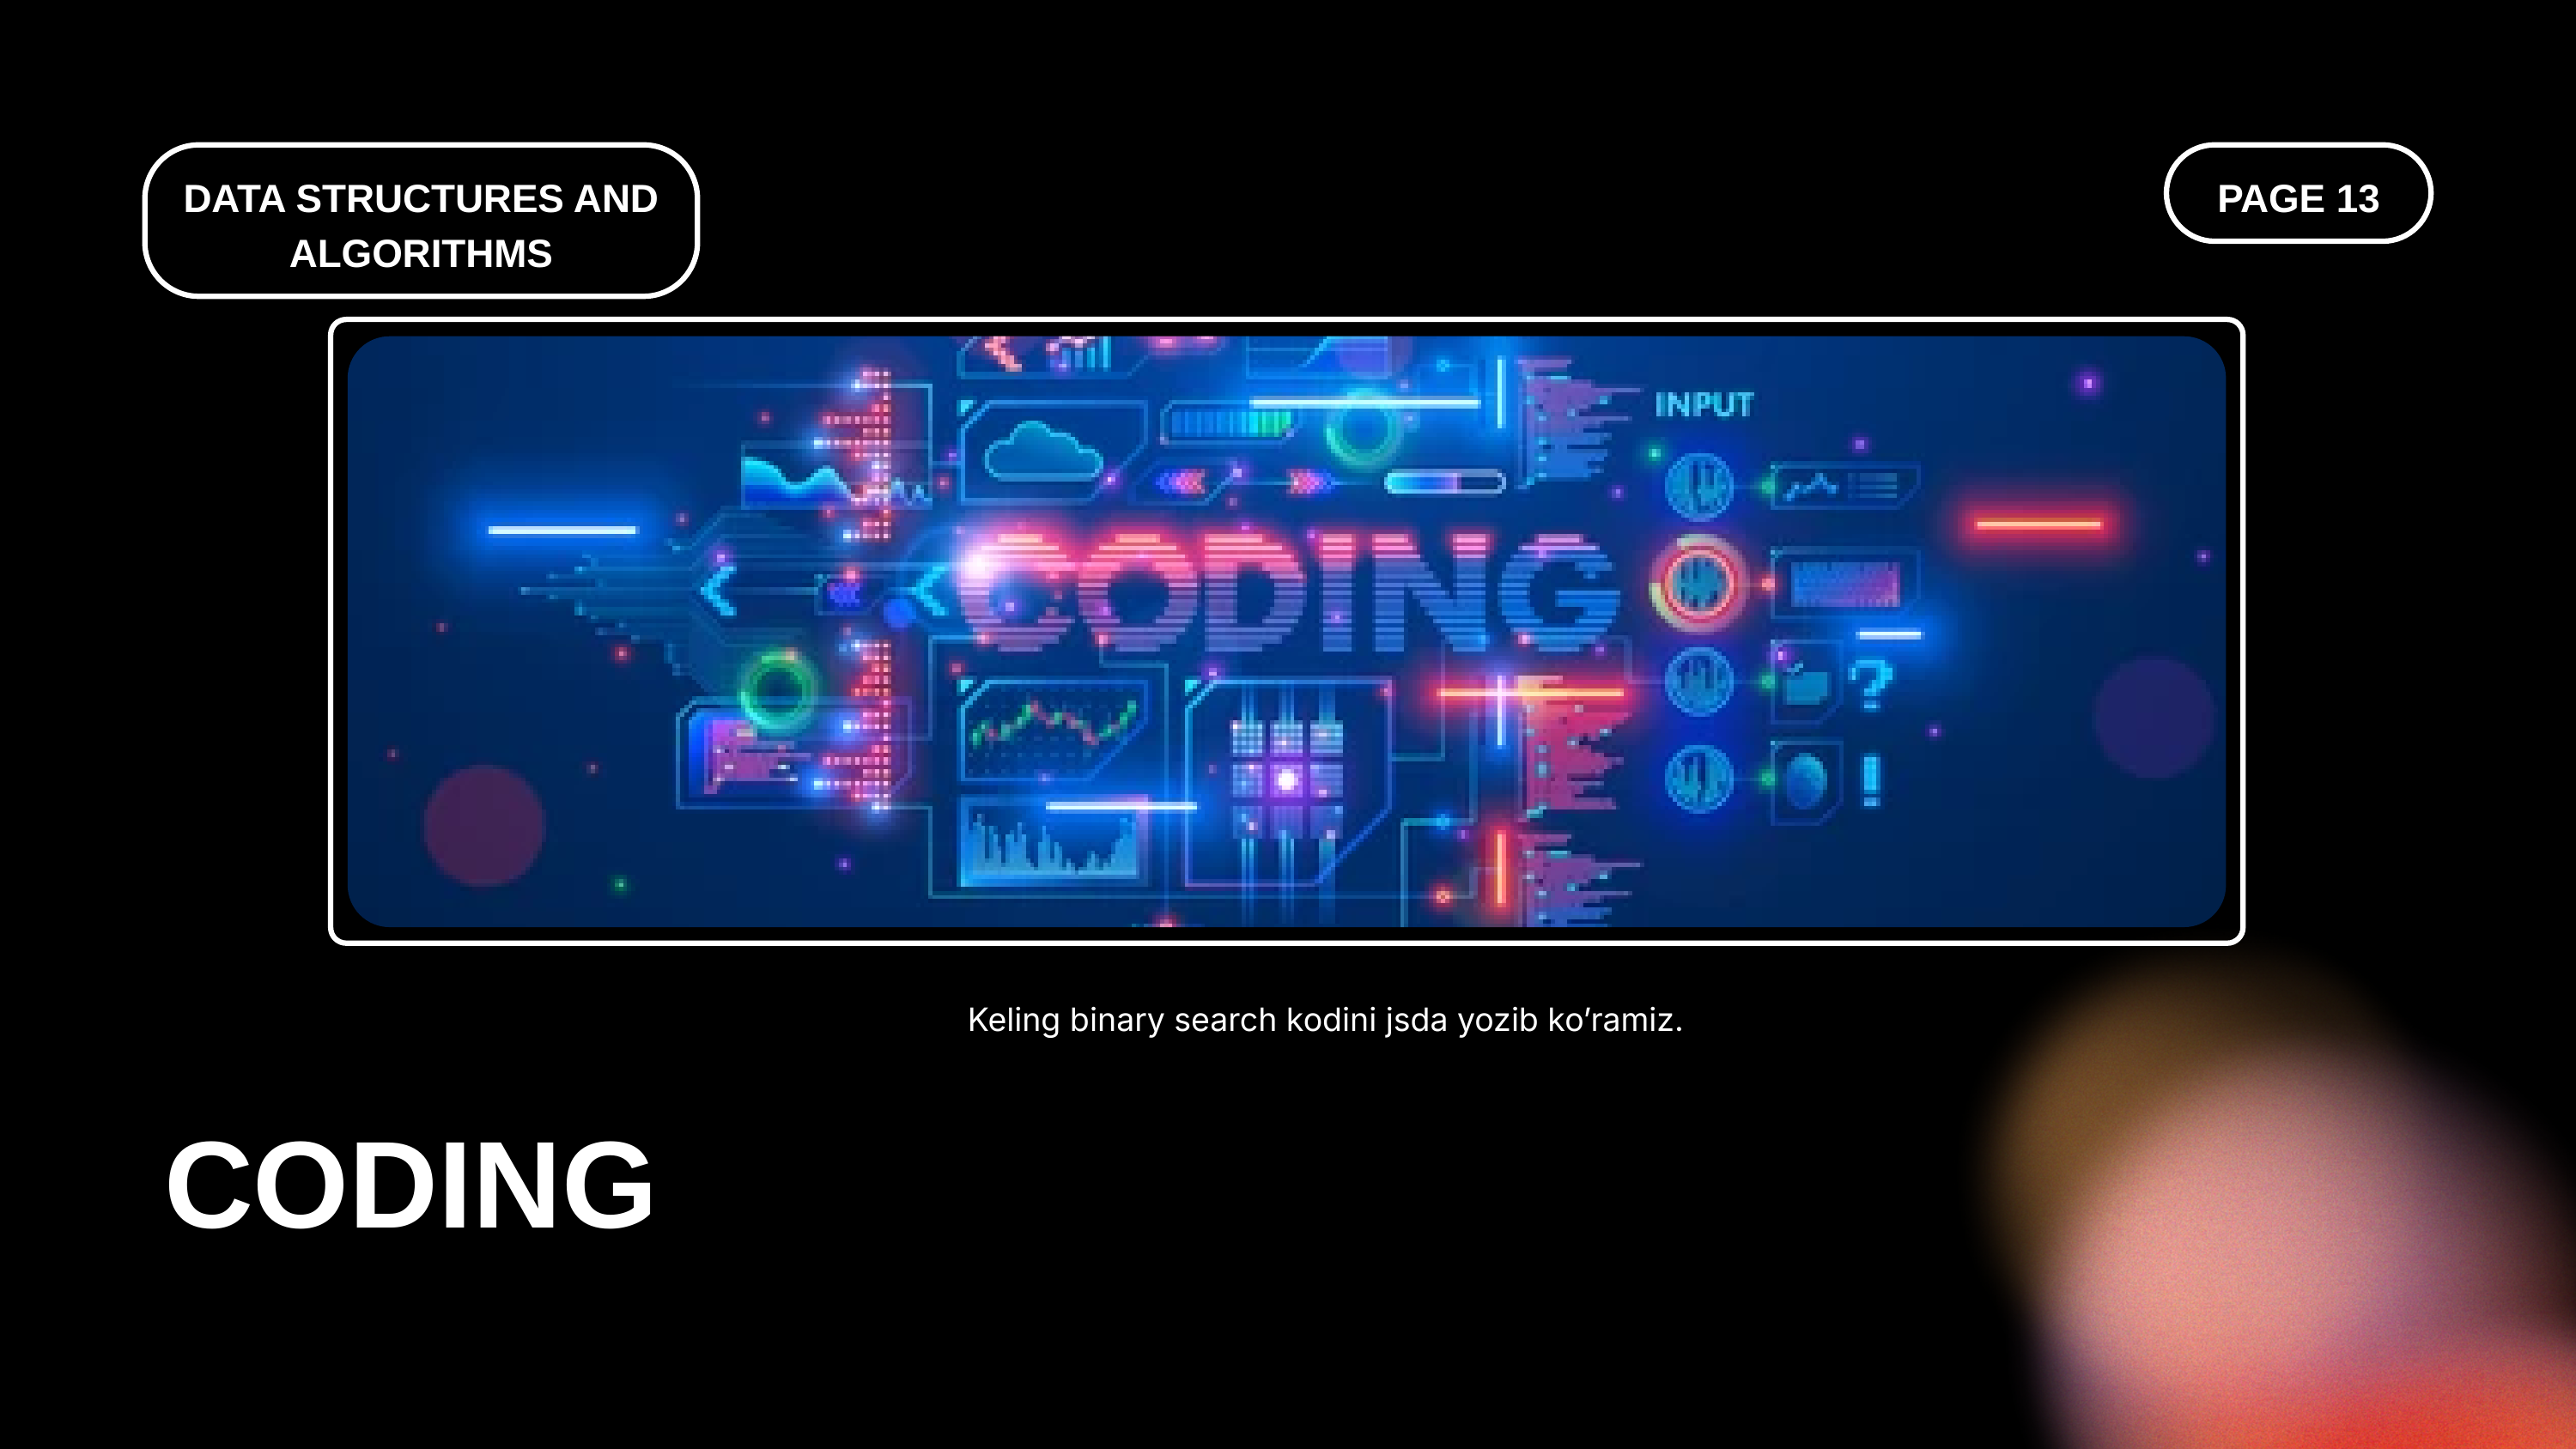

DATA STRUCTURES AND ALGORITHMS

PAGE 13

Keling binary search kodini jsda yozib ko’ramiz.
CODING